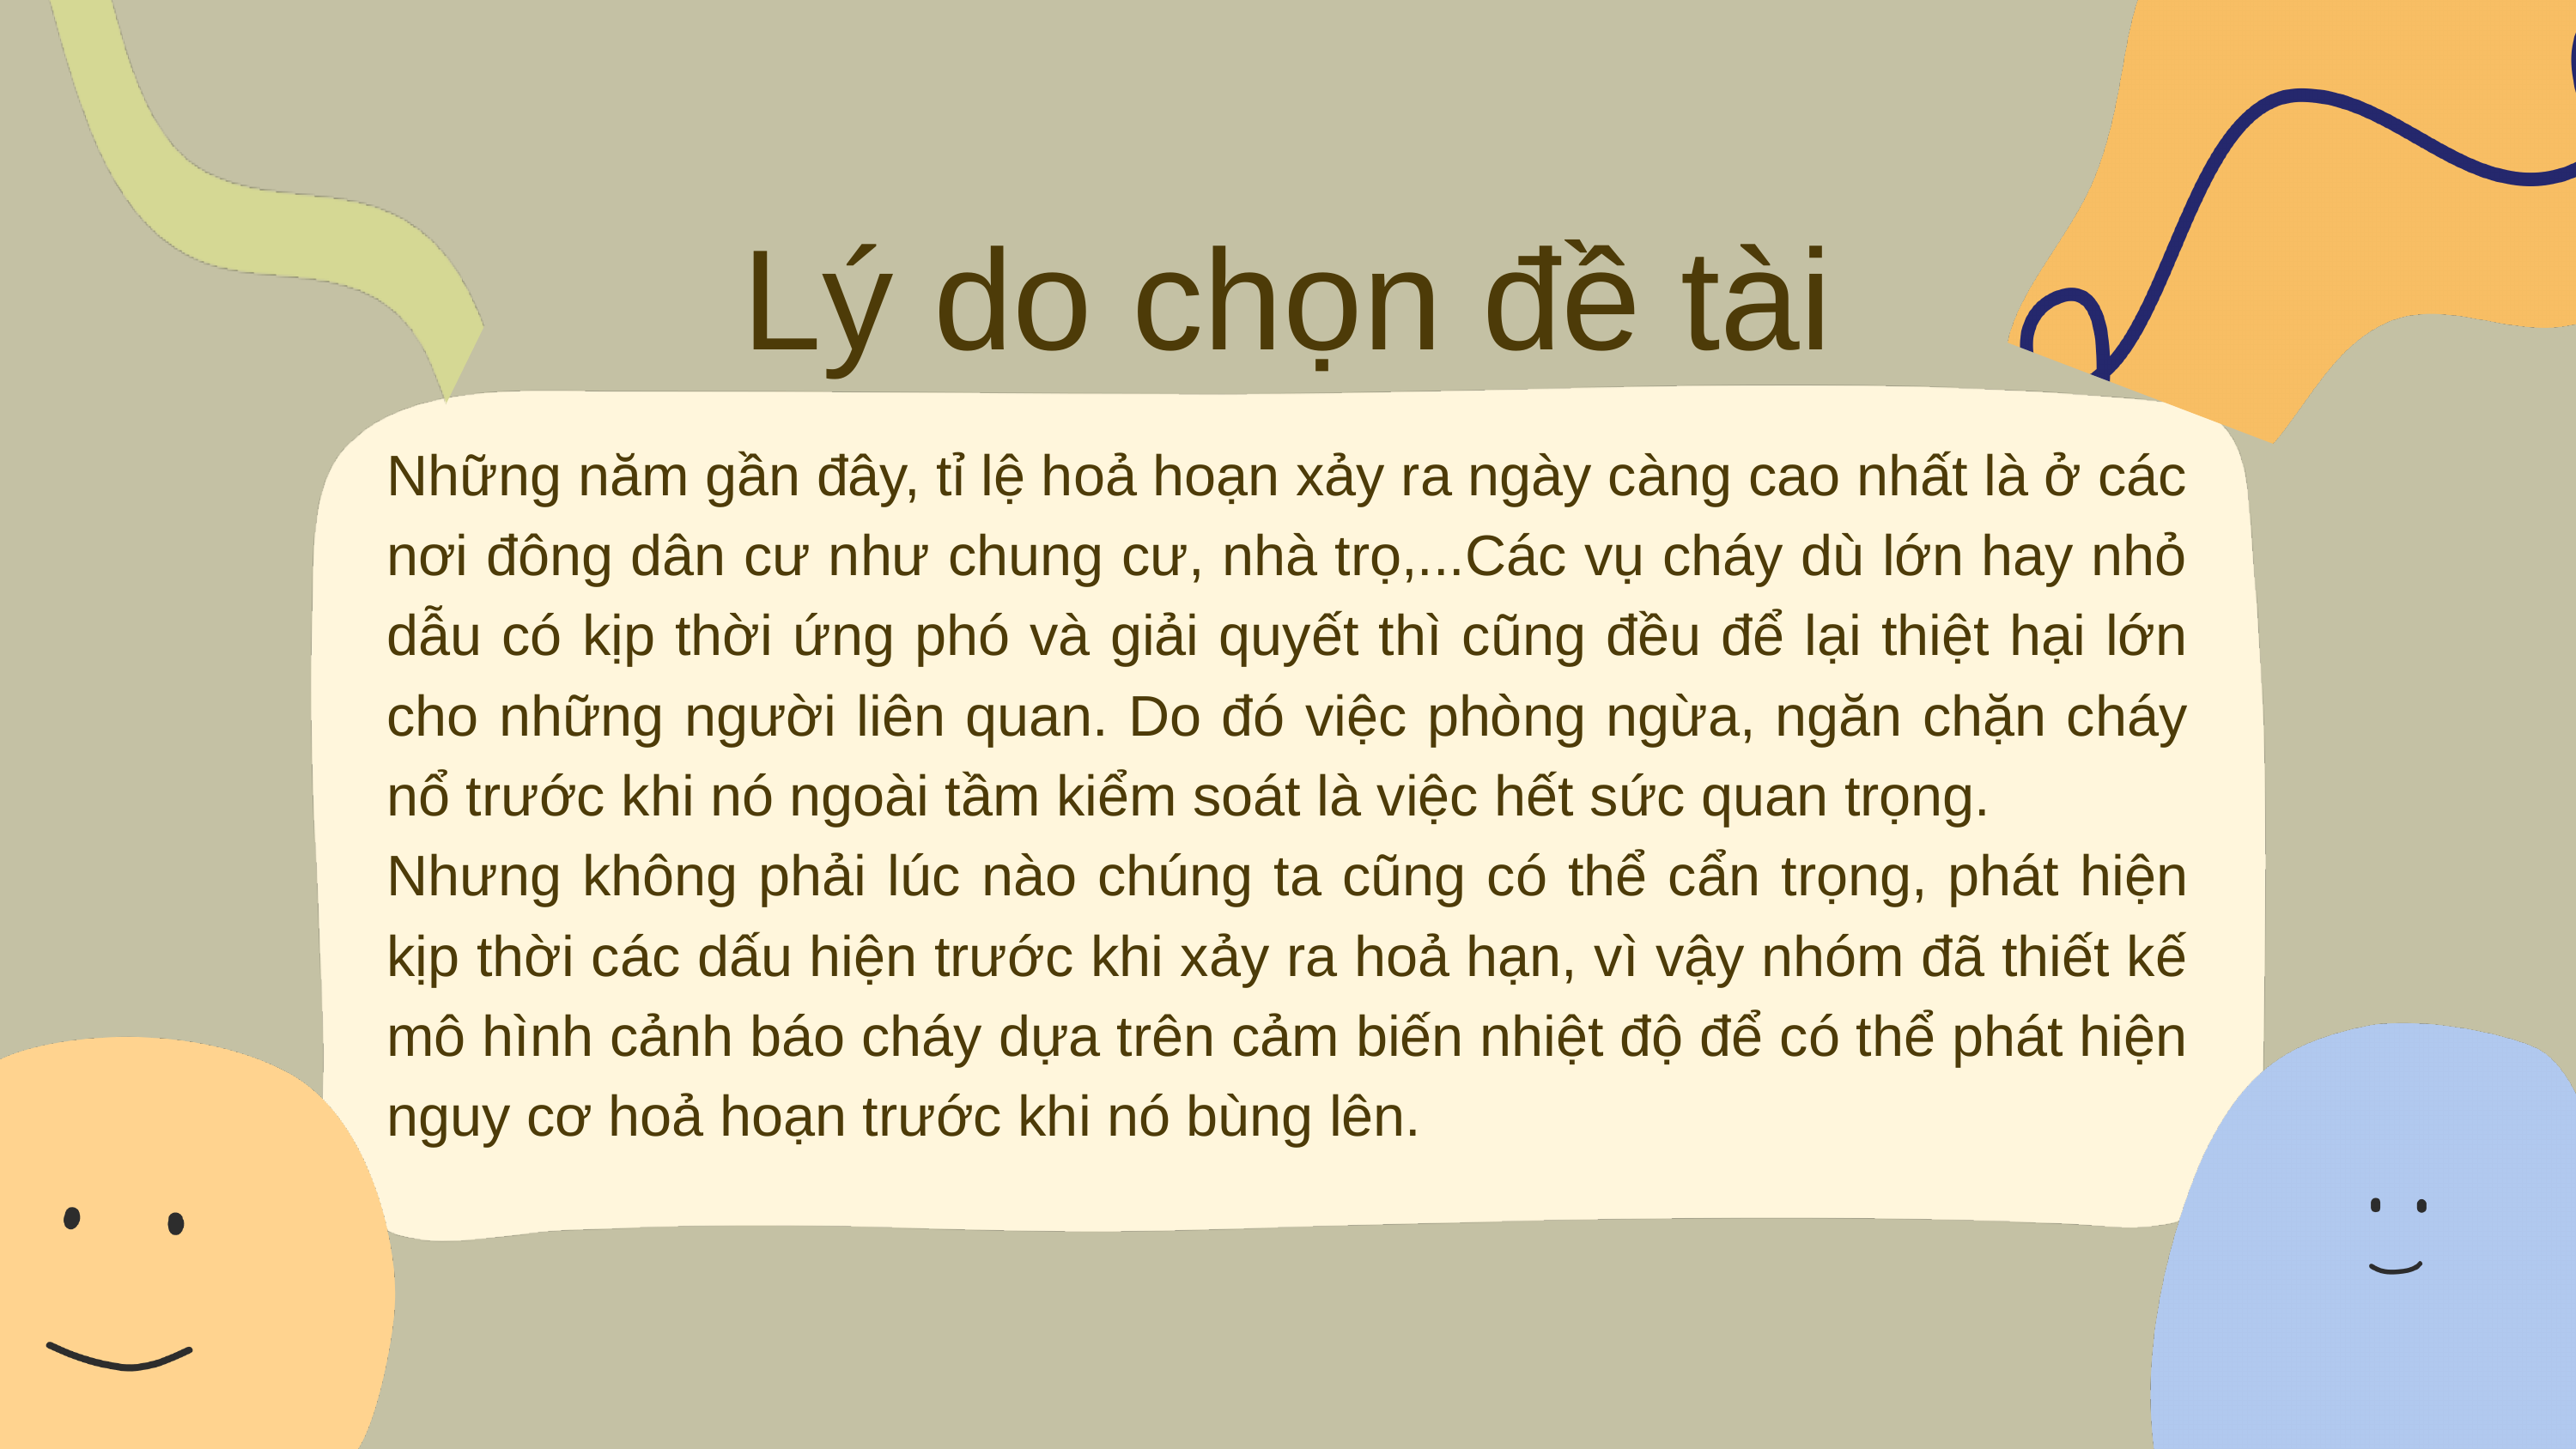

Lý do chọn đề tài

Những năm gần đây, tỉ lệ hoả hoạn xảy ra ngày càng cao nhất là ở các nơi đông dân cư như chung cư, nhà trọ,...Các vụ cháy dù lớn hay nhỏ dẫu có kịp thời ứng phó và giải quyết thì cũng đều để lại thiệt hại lớn cho những người liên quan. Do đó việc phòng ngừa, ngăn chặn cháy nổ trước khi nó ngoài tầm kiểm soát là việc hết sức quan trọng.
Nhưng không phải lúc nào chúng ta cũng có thể cẩn trọng, phát hiện kịp thời các dấu hiện trước khi xảy ra hoả hạn, vì vậy nhóm đã thiết kế mô hình cảnh báo cháy dựa trên cảm biến nhiệt độ để có thể phát hiện nguy cơ hoả hoạn trước khi nó bùng lên.